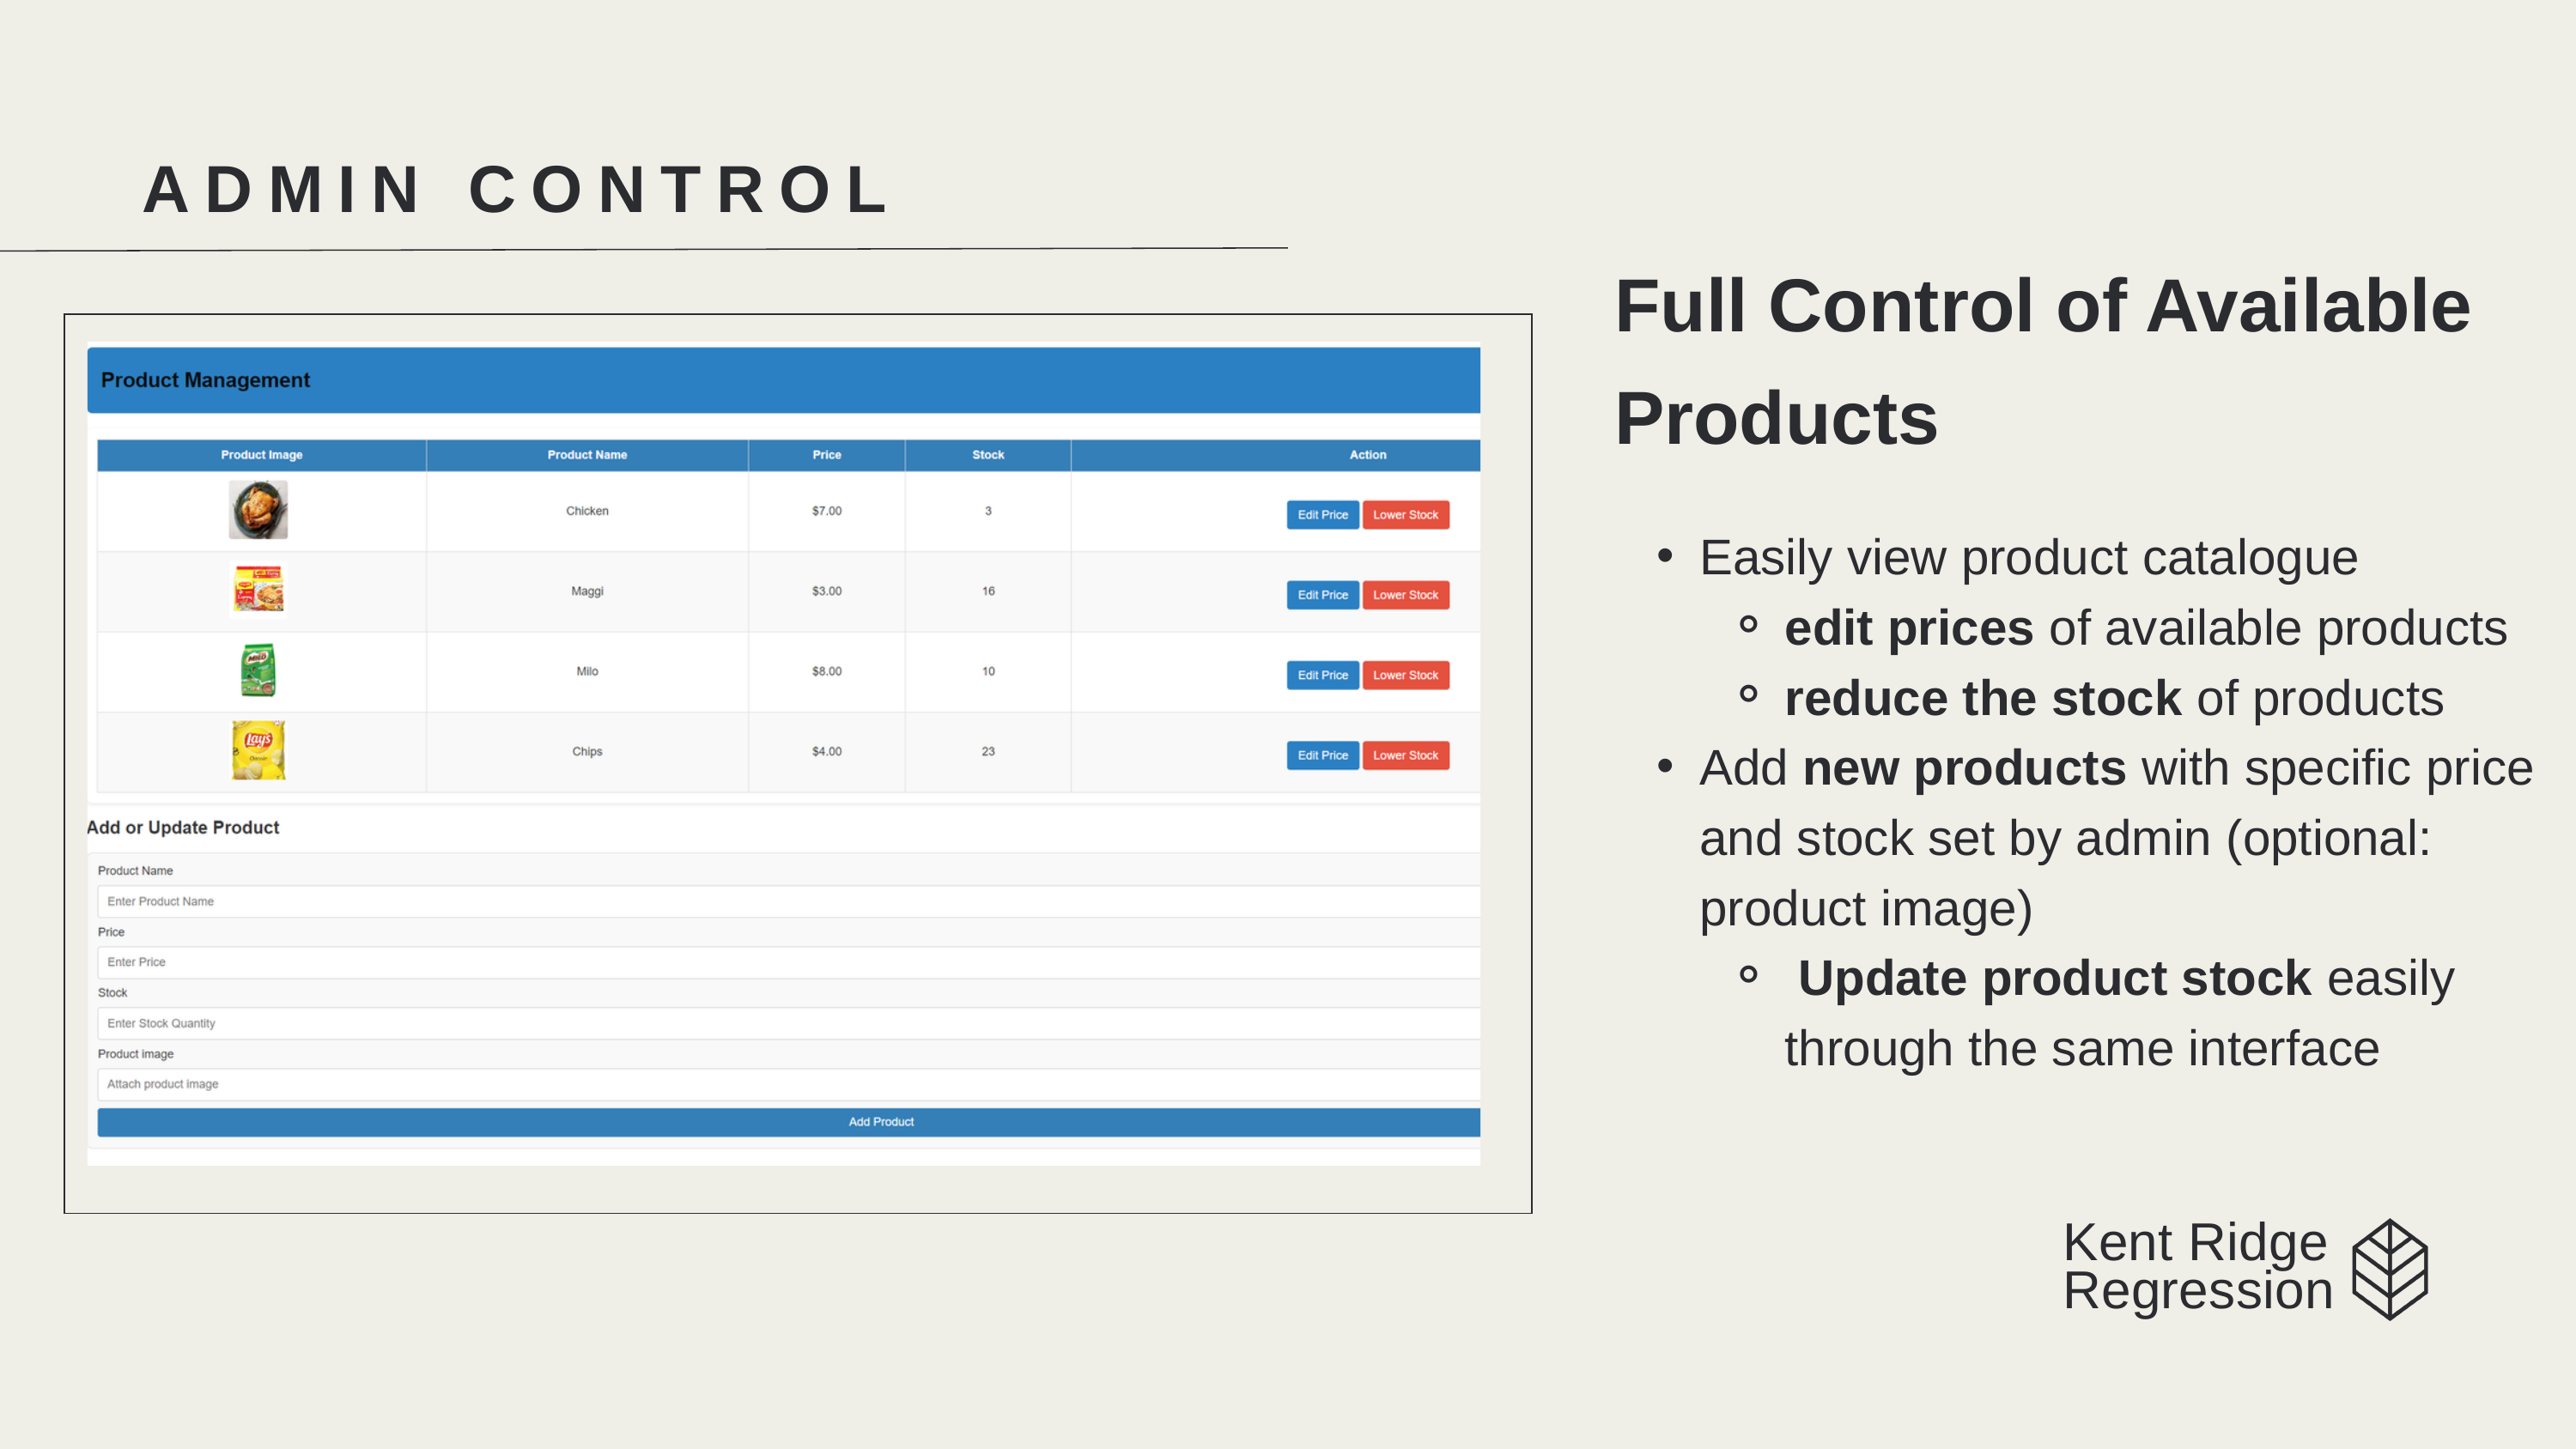

ADMIN CONTROL

Full Control of Available Products
Easily view product catalogue
edit prices of available products
reduce the stock of products
Add new products with specific price and stock set by admin (optional: product image)
 Update product stock easily through the same interface

Kent Ridge
Regression